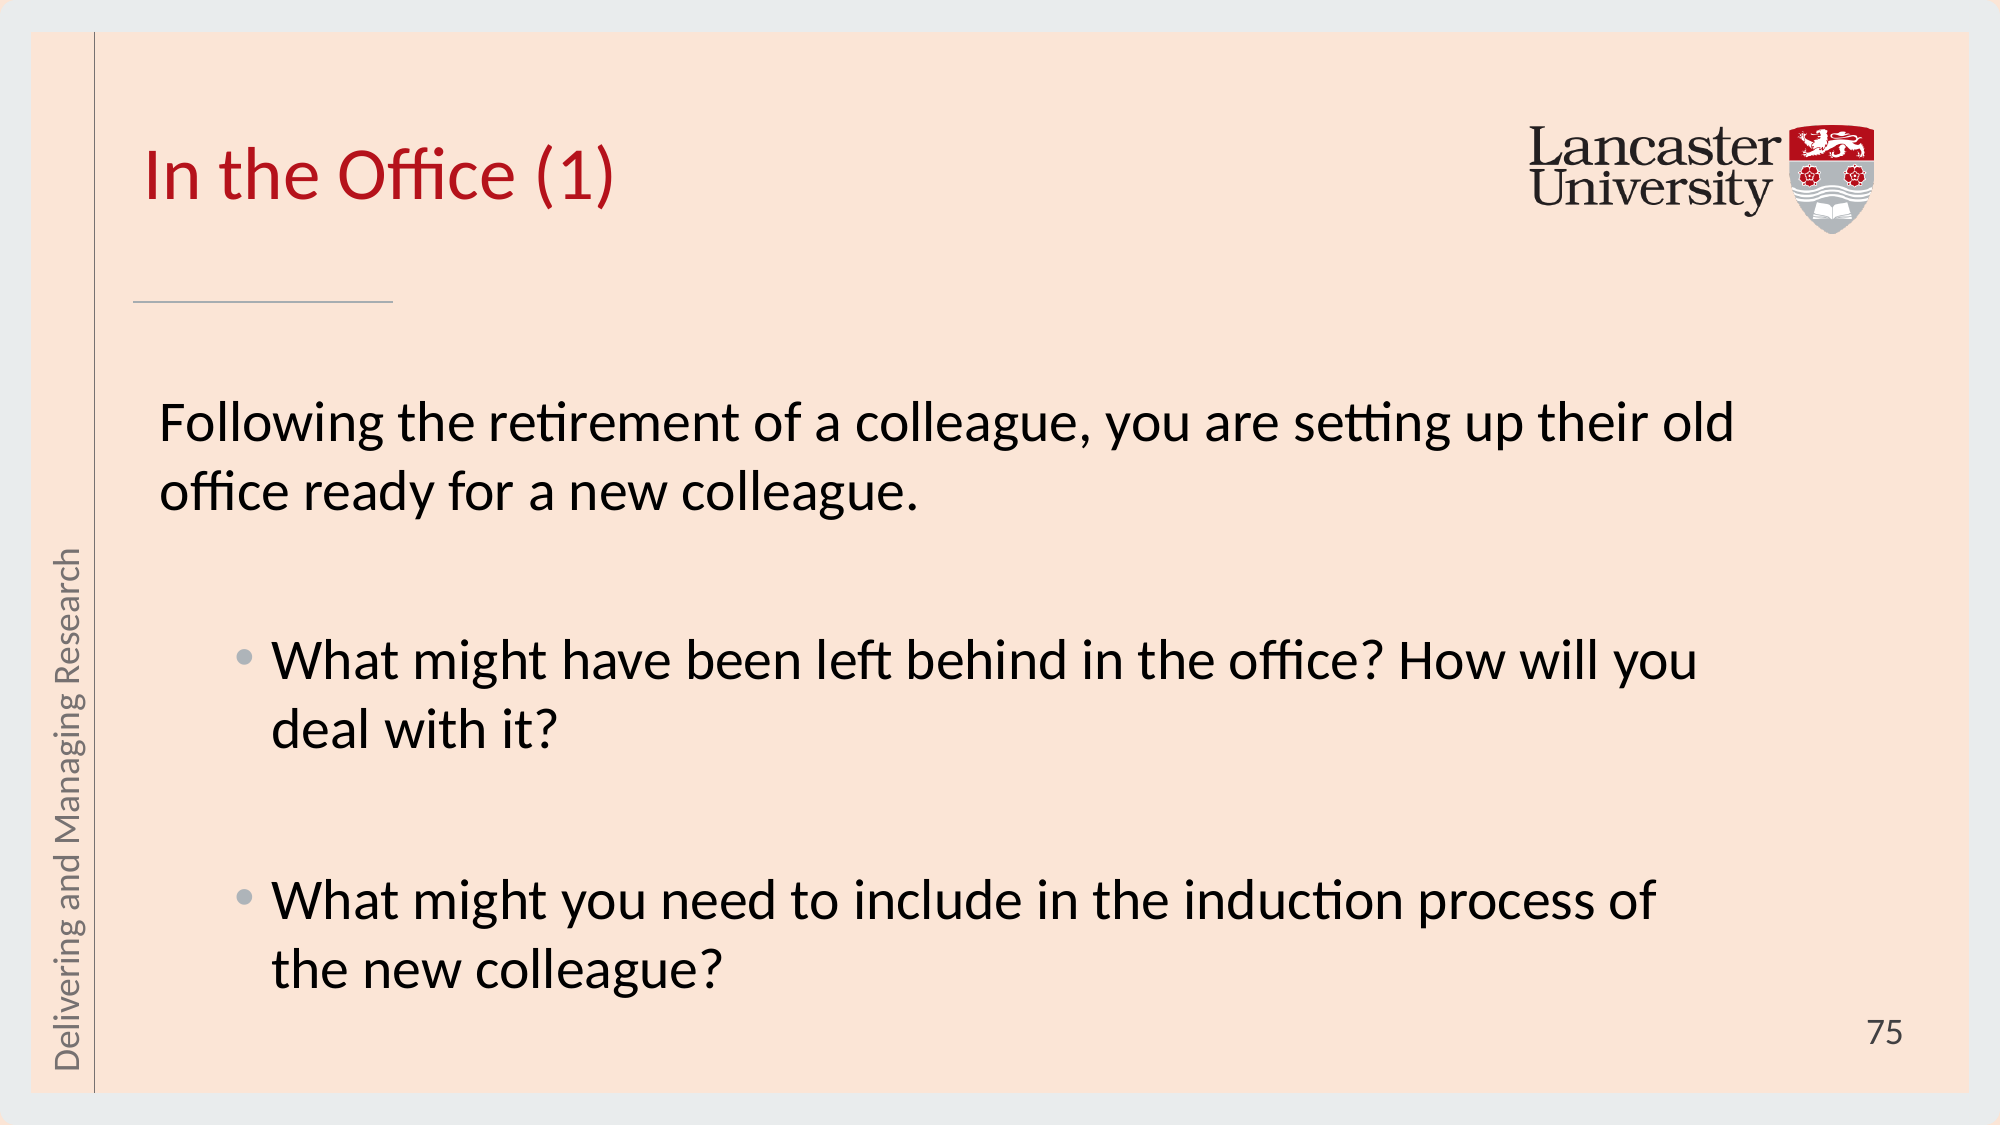

# In the Office (1)
Following the retirement of a colleague, you are setting up their old office ready for a new colleague.

What might have been left behind in the office? How will you deal with it?

What might you need to include in the induction process of the new colleague?

Delivering and Managing Research
75